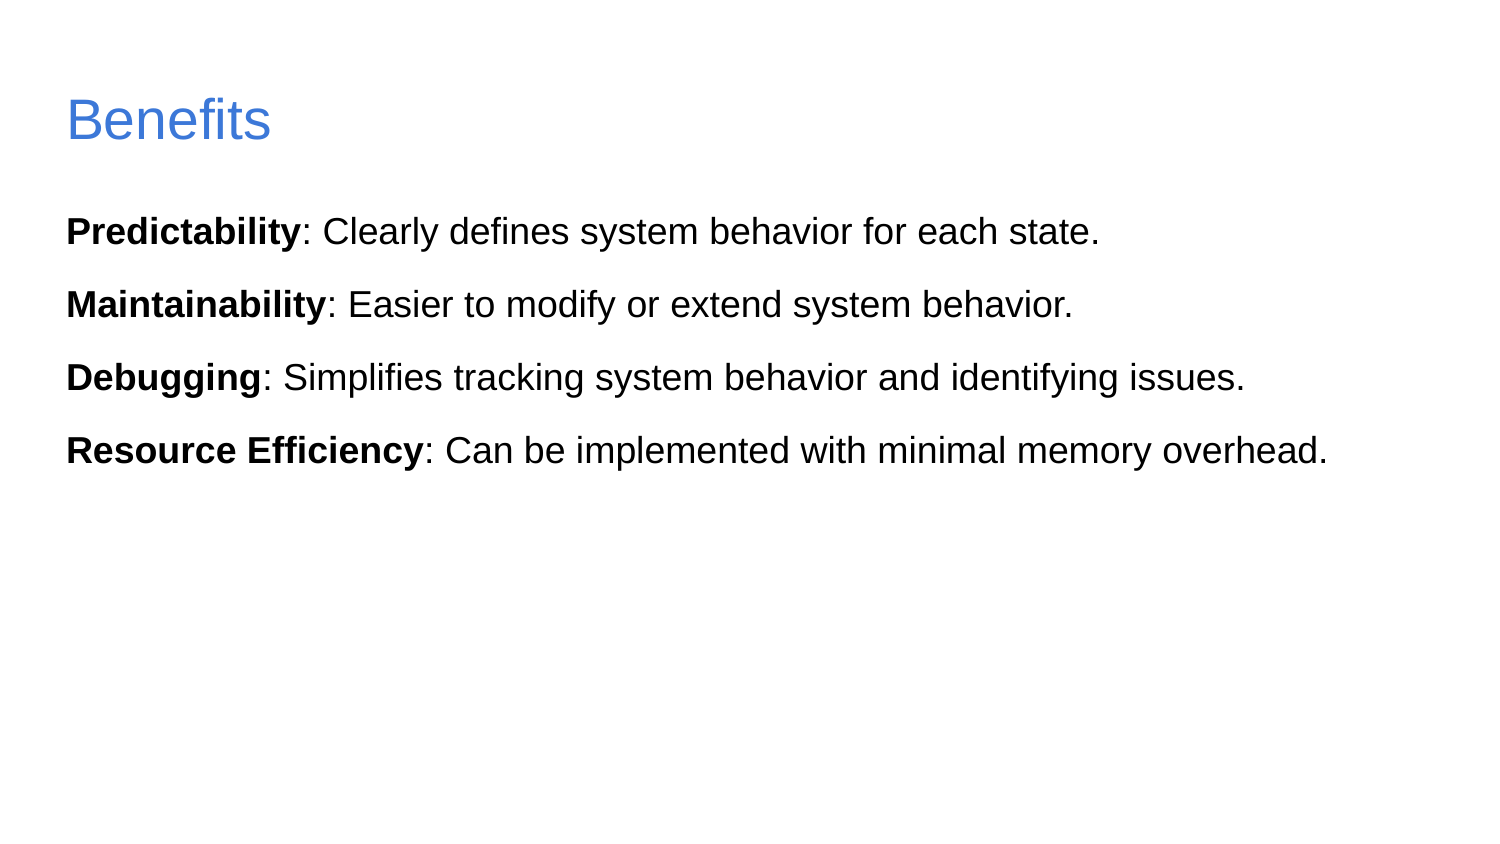

# Benefits
Predictability: Clearly defines system behavior for each state.
Maintainability: Easier to modify or extend system behavior.
Debugging: Simplifies tracking system behavior and identifying issues.
Resource Efficiency: Can be implemented with minimal memory overhead.